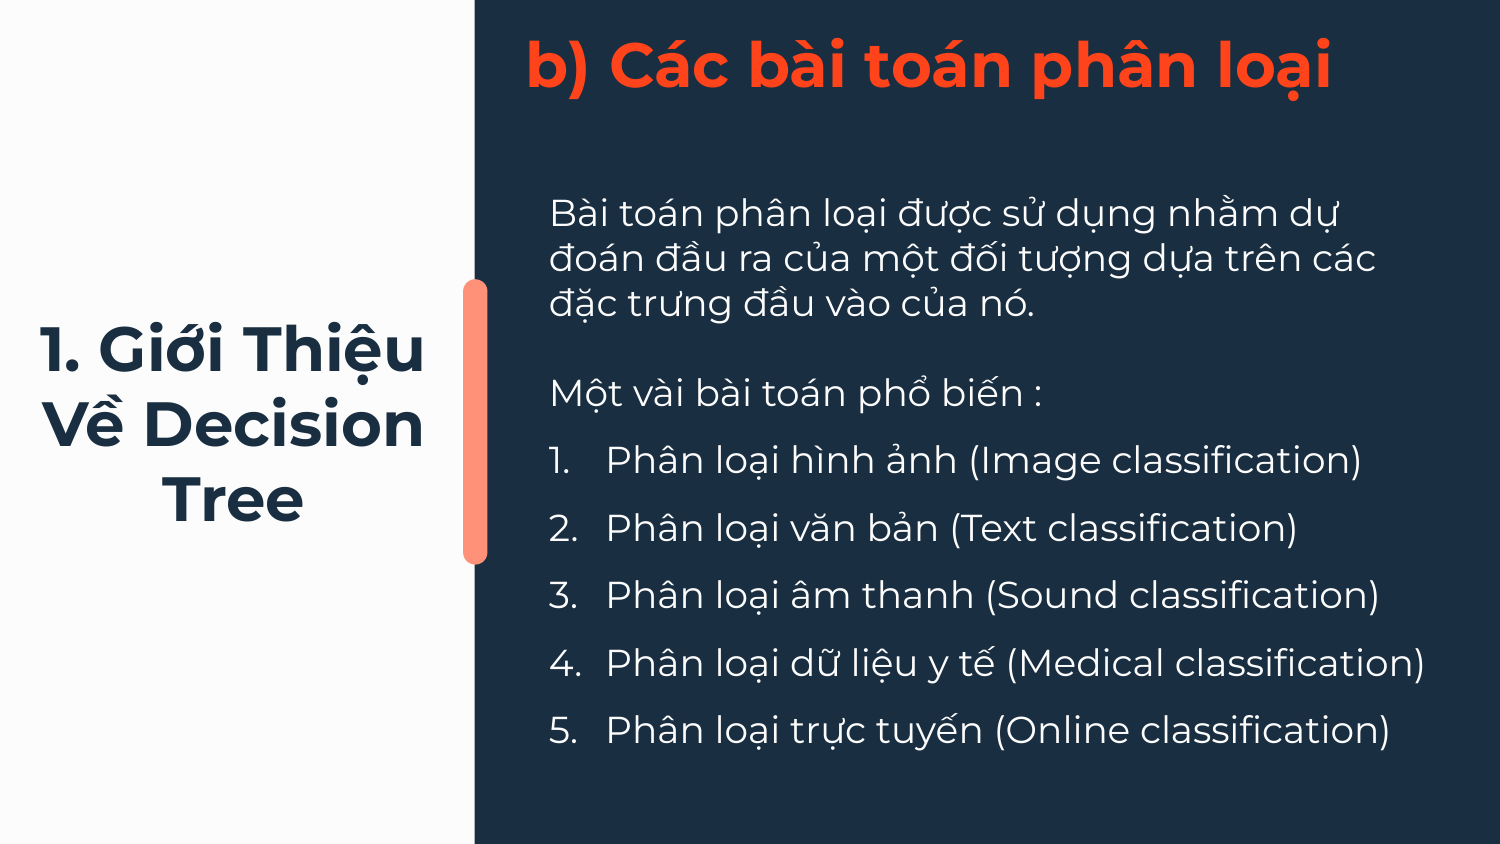

1. Giới Thiệu Về Decision Tree
b) Các bài toán phân loại
Bài toán phân loại được sử dụng nhằm dự đoán đầu ra của một đối tượng dựa trên các đặc trưng đầu vào của nó.

Một vài bài toán phổ biến :
Phân loại hình ảnh (Image classification)
Phân loại văn bản (Text classification)
Phân loại âm thanh (Sound classification)
Phân loại dữ liệu y tế (Medical classification)
Phân loại trực tuyến (Online classification)